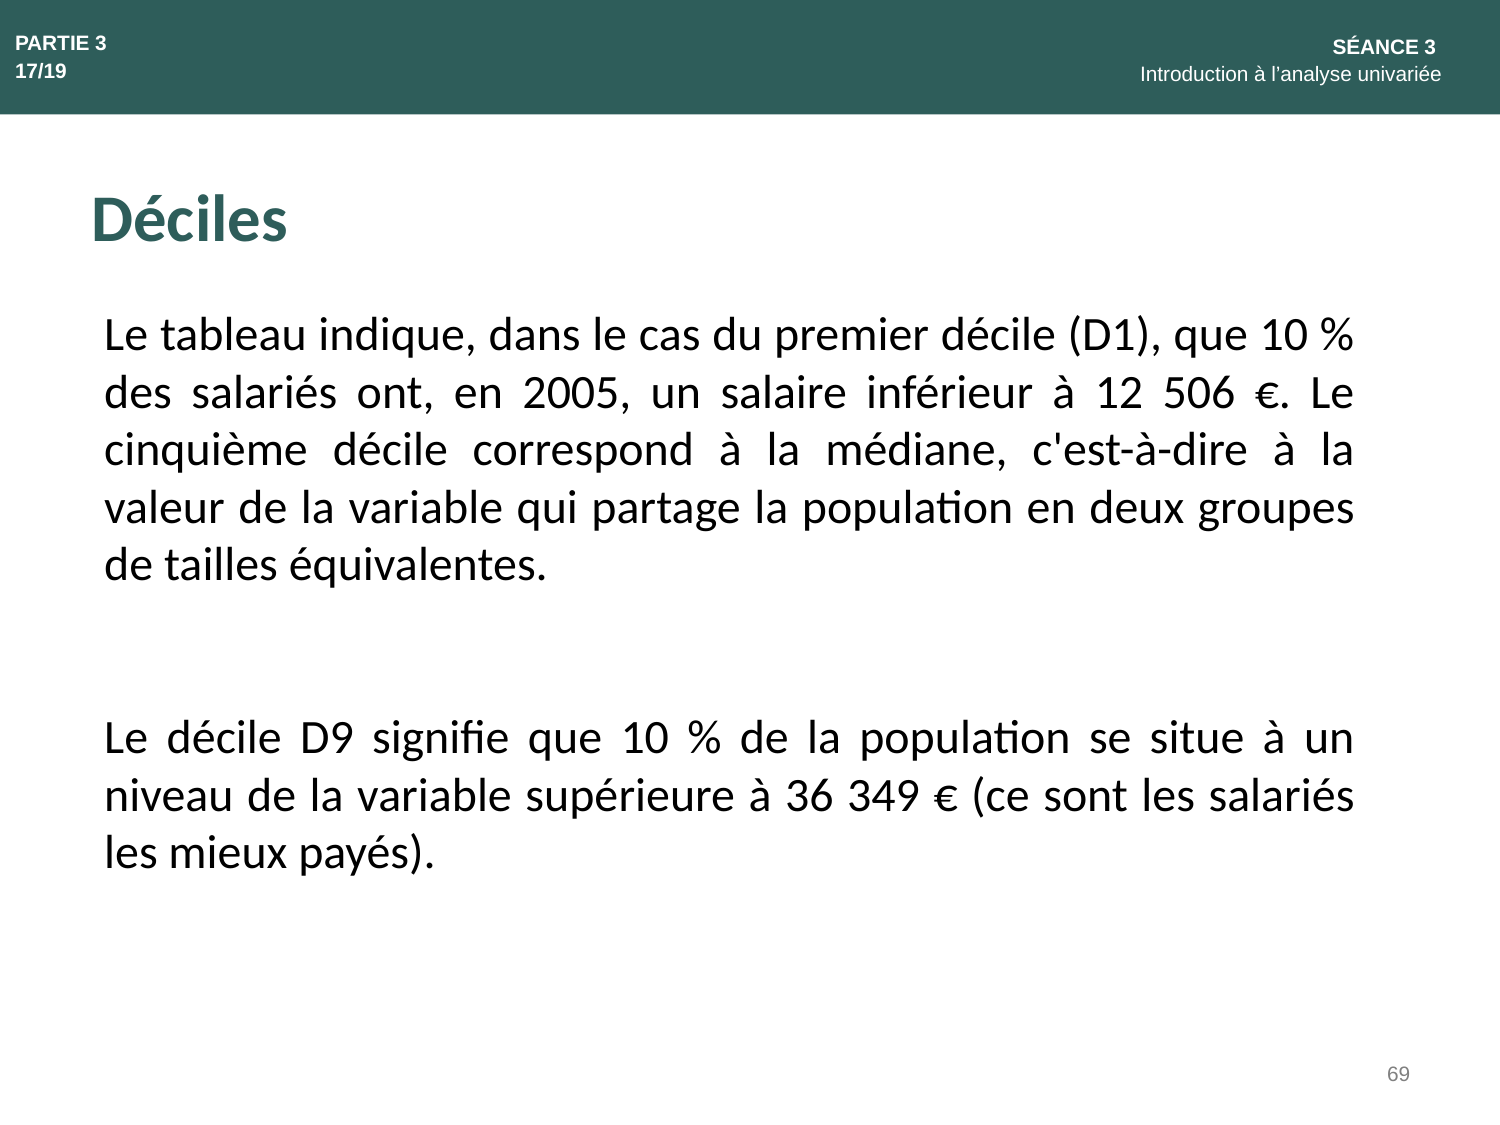

PARTIE 3
17/19

SÉANCE 3
Introduction à l’analyse univariée
Déciles

Le tableau indique, dans le cas du premier décile (D1), que 10 % des salariés ont, en 2005, un salaire inférieur à 12 506 €. Le cinquième décile correspond à la médiane, c'est-à-dire à la valeur de la variable qui partage la population en deux groupes de tailles équivalentes.

Le décile D9 signifie que 10 % de la population se situe à un niveau de la variable supérieure à 36 349 € (ce sont les salariés les mieux payés).

69